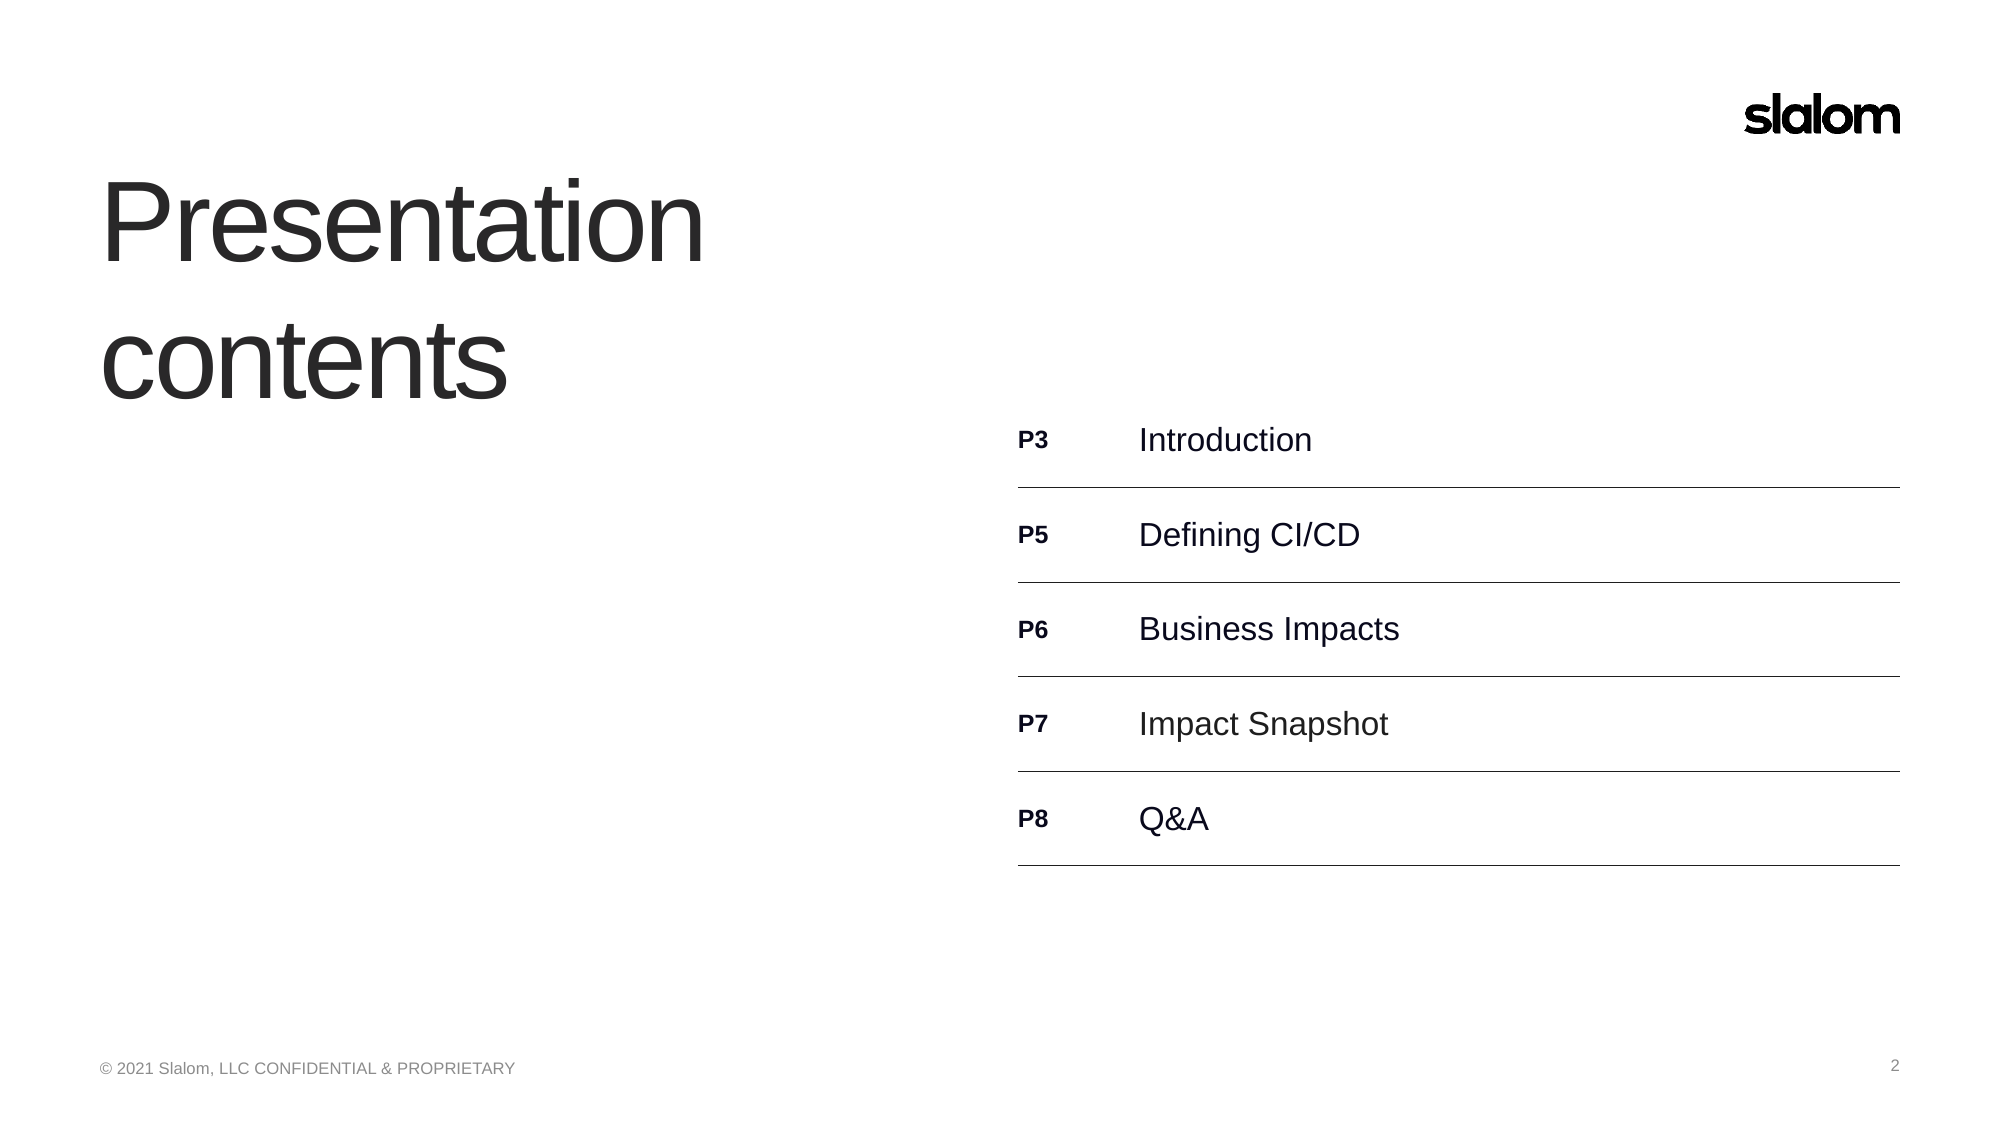

Presentation  contents
| P3 | Introduction |  |
| --- | --- | --- |
| P5 | Defining CI/CD |  |
| P6 | Business Impacts |  |
| P7 | Impact Snapshot |  |
| P8 | Q&A |  |
2
© 2021 Slalom, LLC CONFIDENTIAL & PROPRIETARY